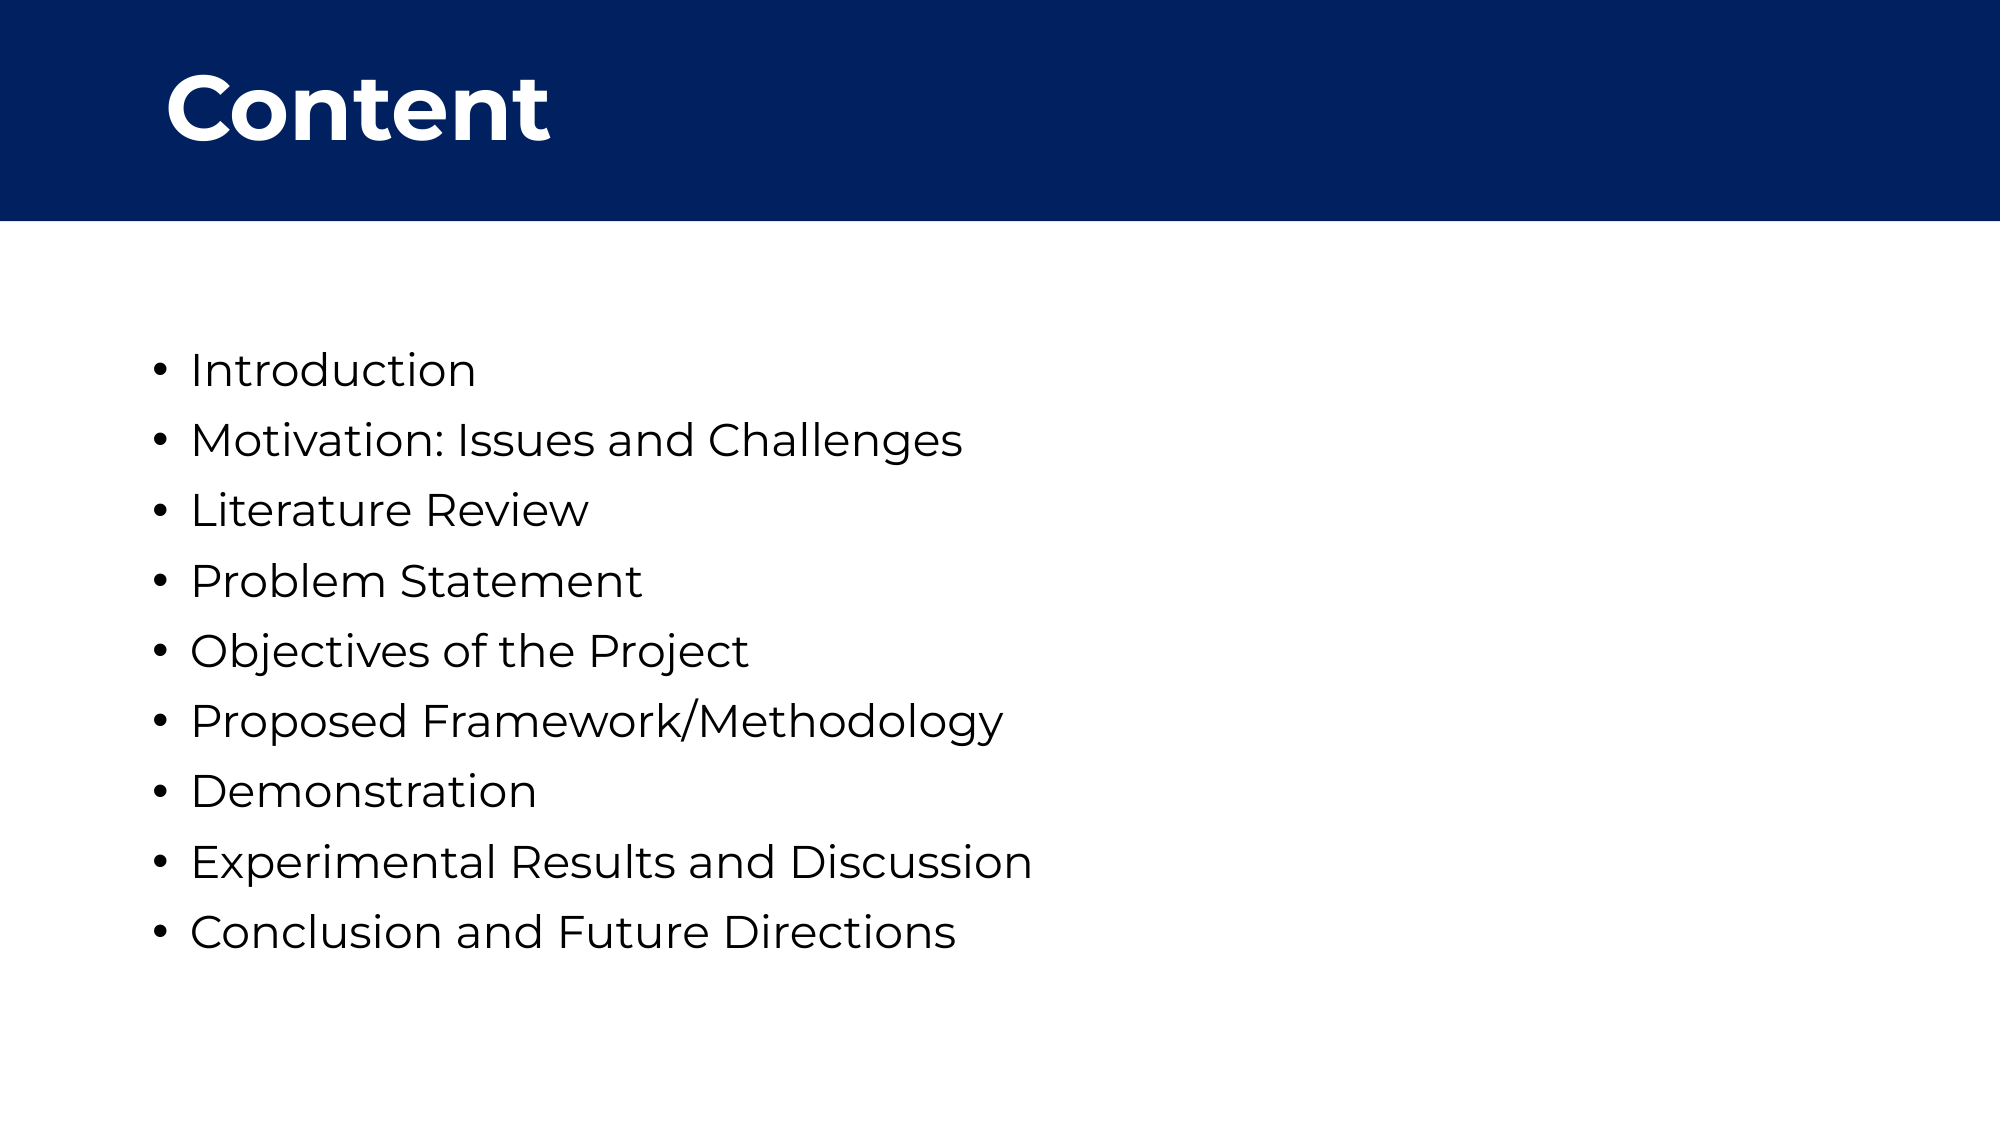

# Content
Introduction
Motivation: Issues and Challenges
Literature Review
Problem Statement
Objectives of the Project
Proposed Framework/Methodology
Demonstration
Experimental Results and Discussion
Conclusion and Future Directions

International Institute of Information Technology, Naya Raipur
2